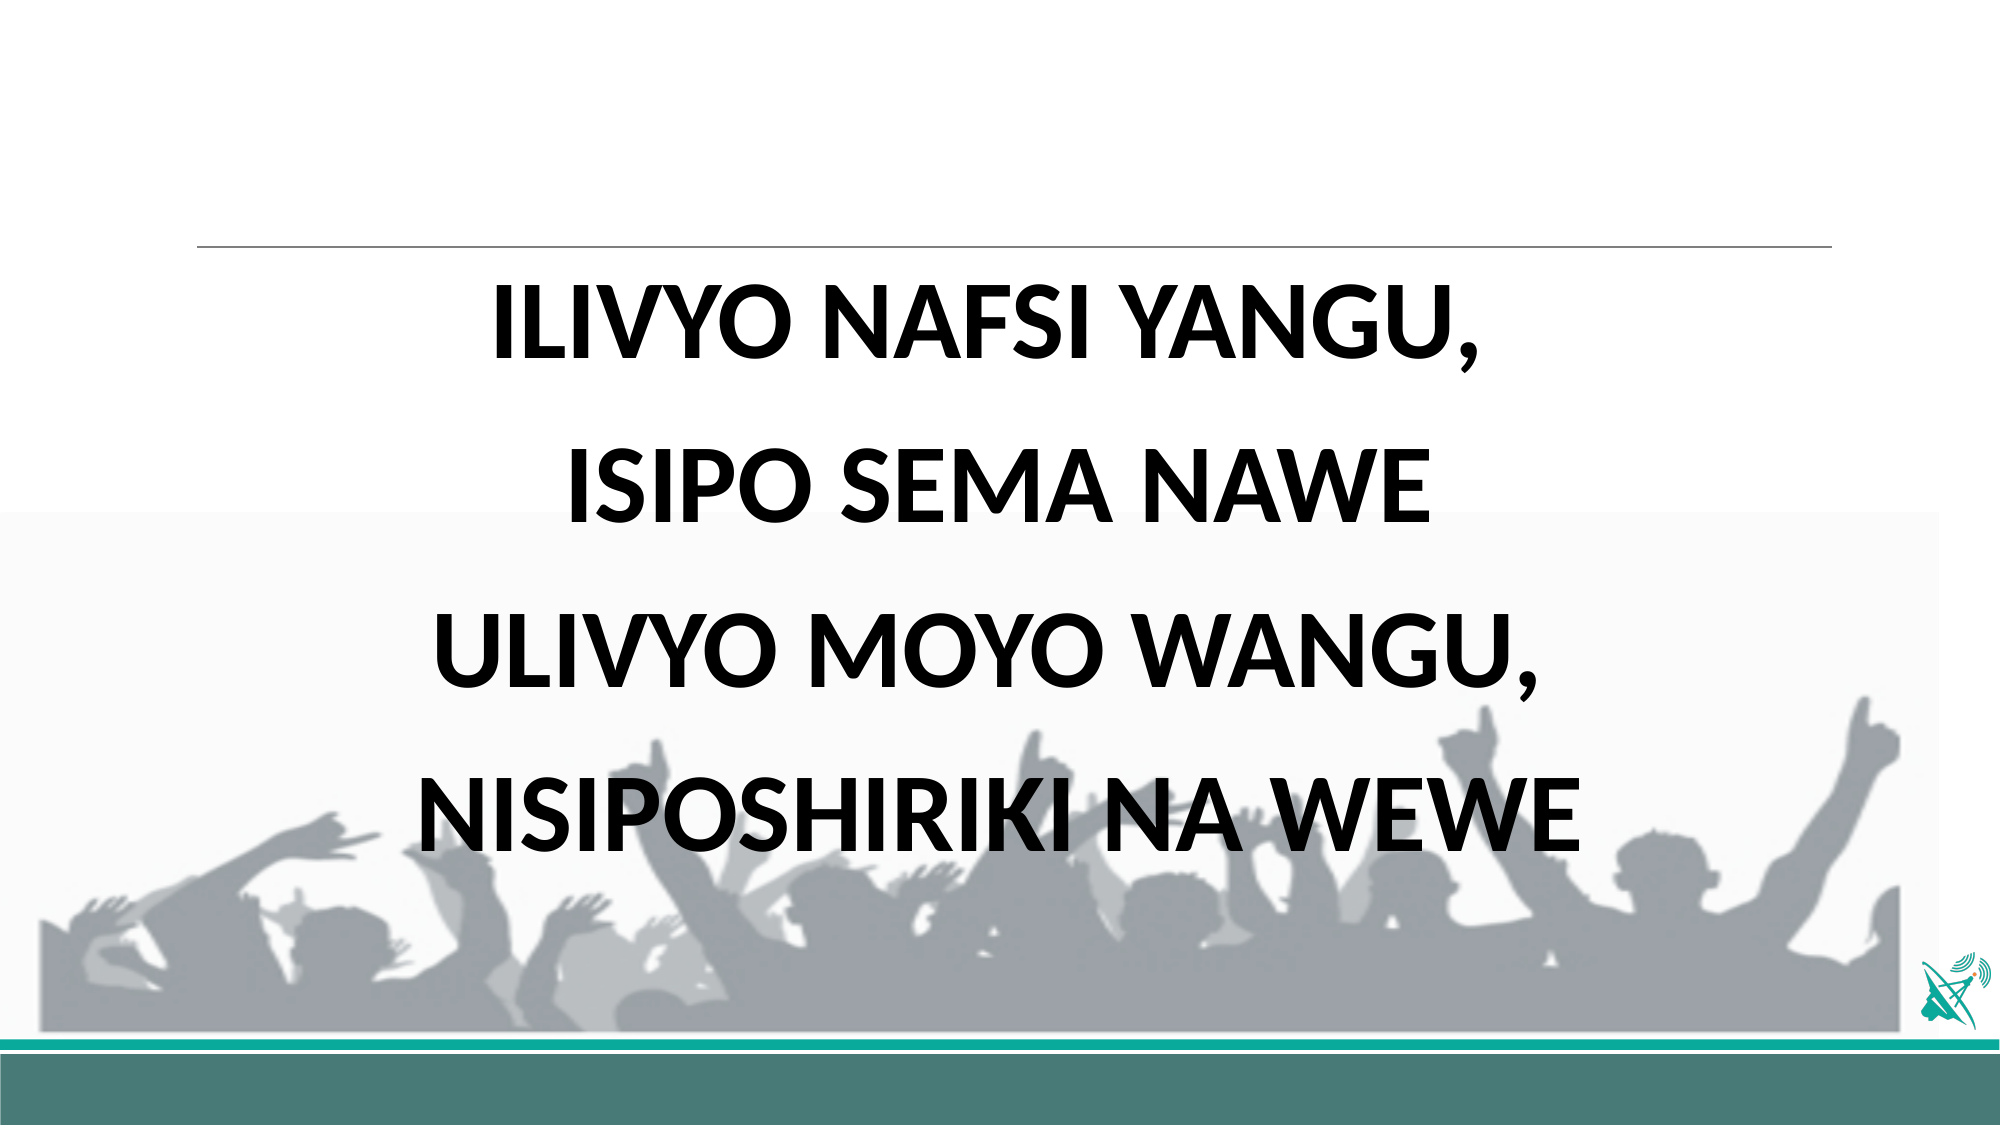

ILIVYO NAFSI YANGU,
ISIPO SEMA NAWE
ULIVYO MOYO WANGU,
NISIPOSHIRIKI NA WEWE